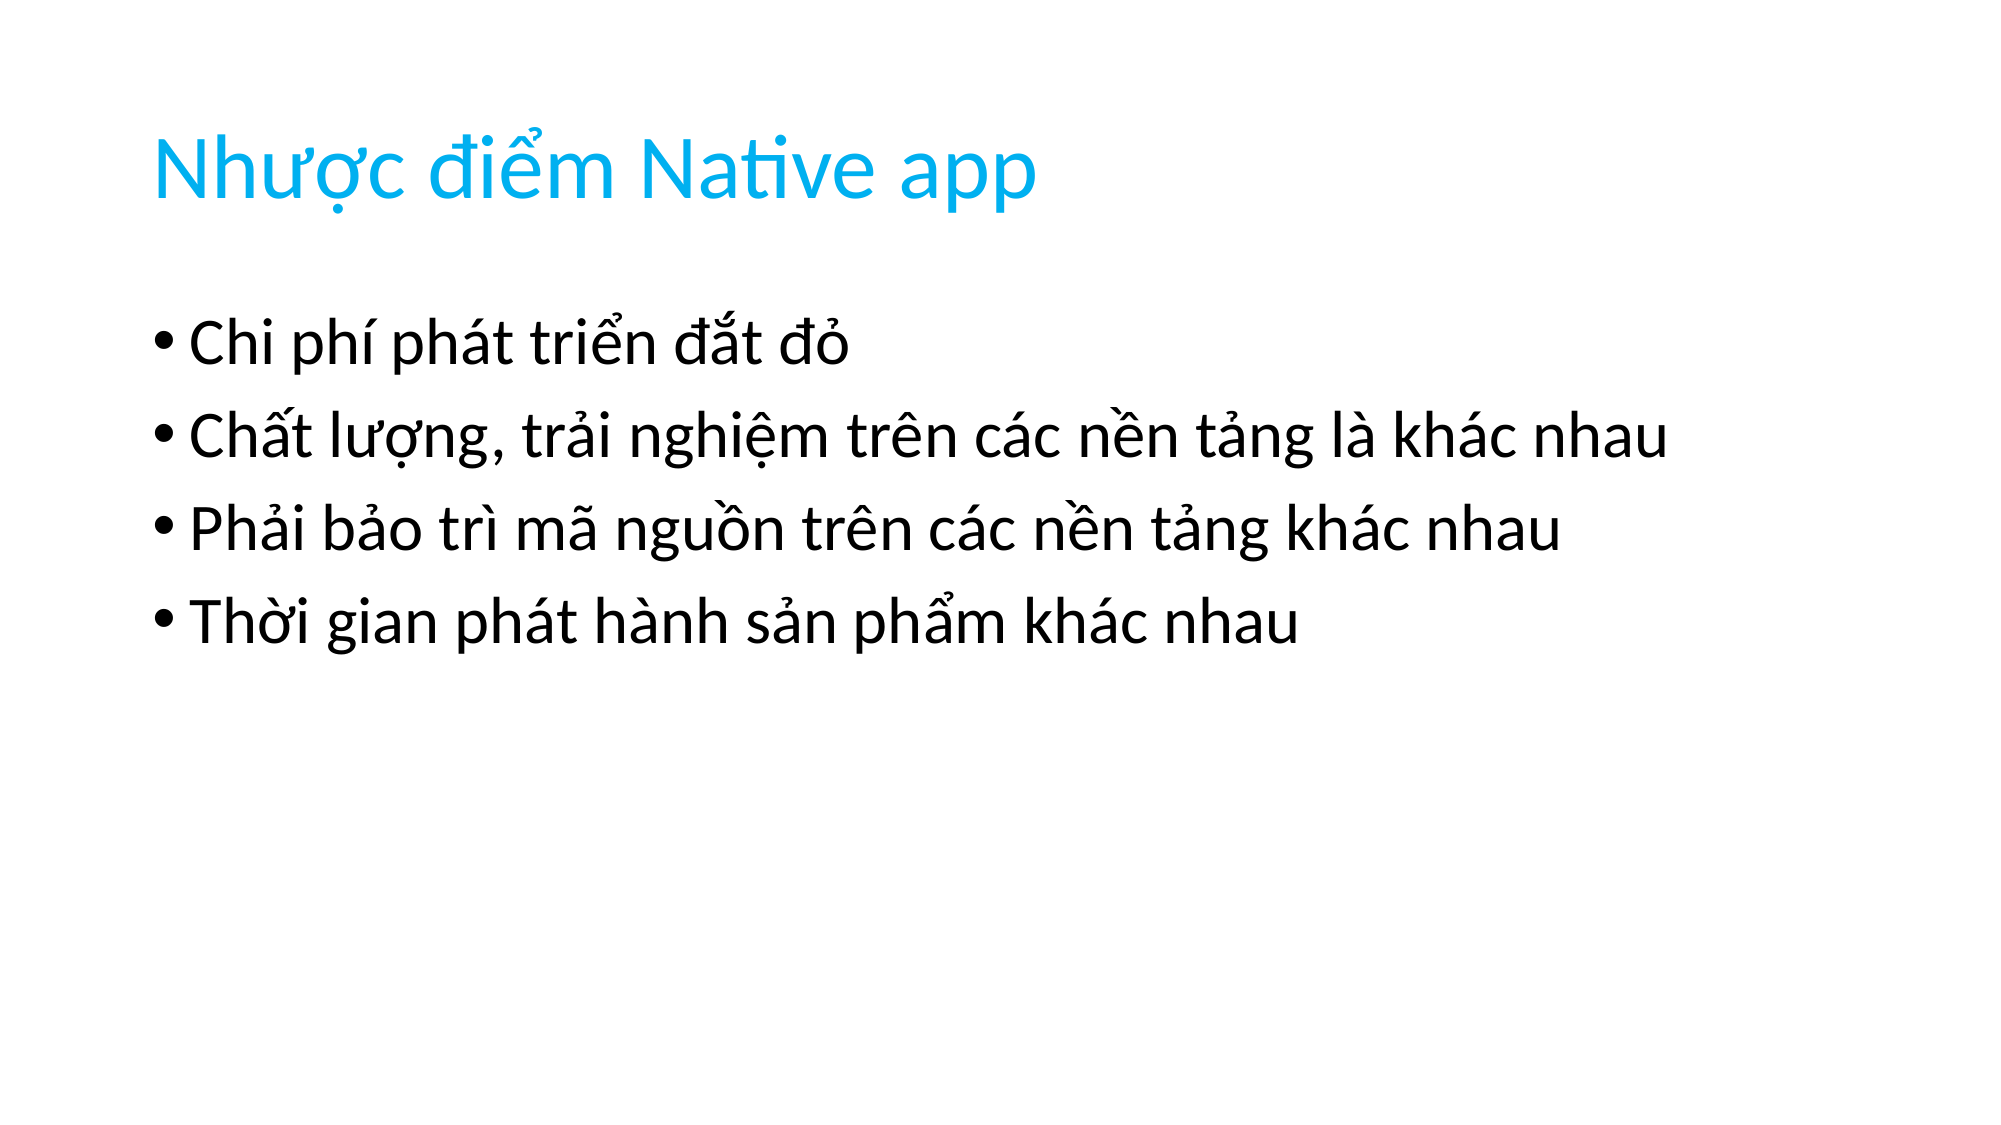

# Nhược điểm Native app
Chi phí phát triển đắt đỏ
Chất lượng, trải nghiệm trên các nền tảng là khác nhau
Phải bảo trì mã nguồn trên các nền tảng khác nhau
Thời gian phát hành sản phẩm khác nhau